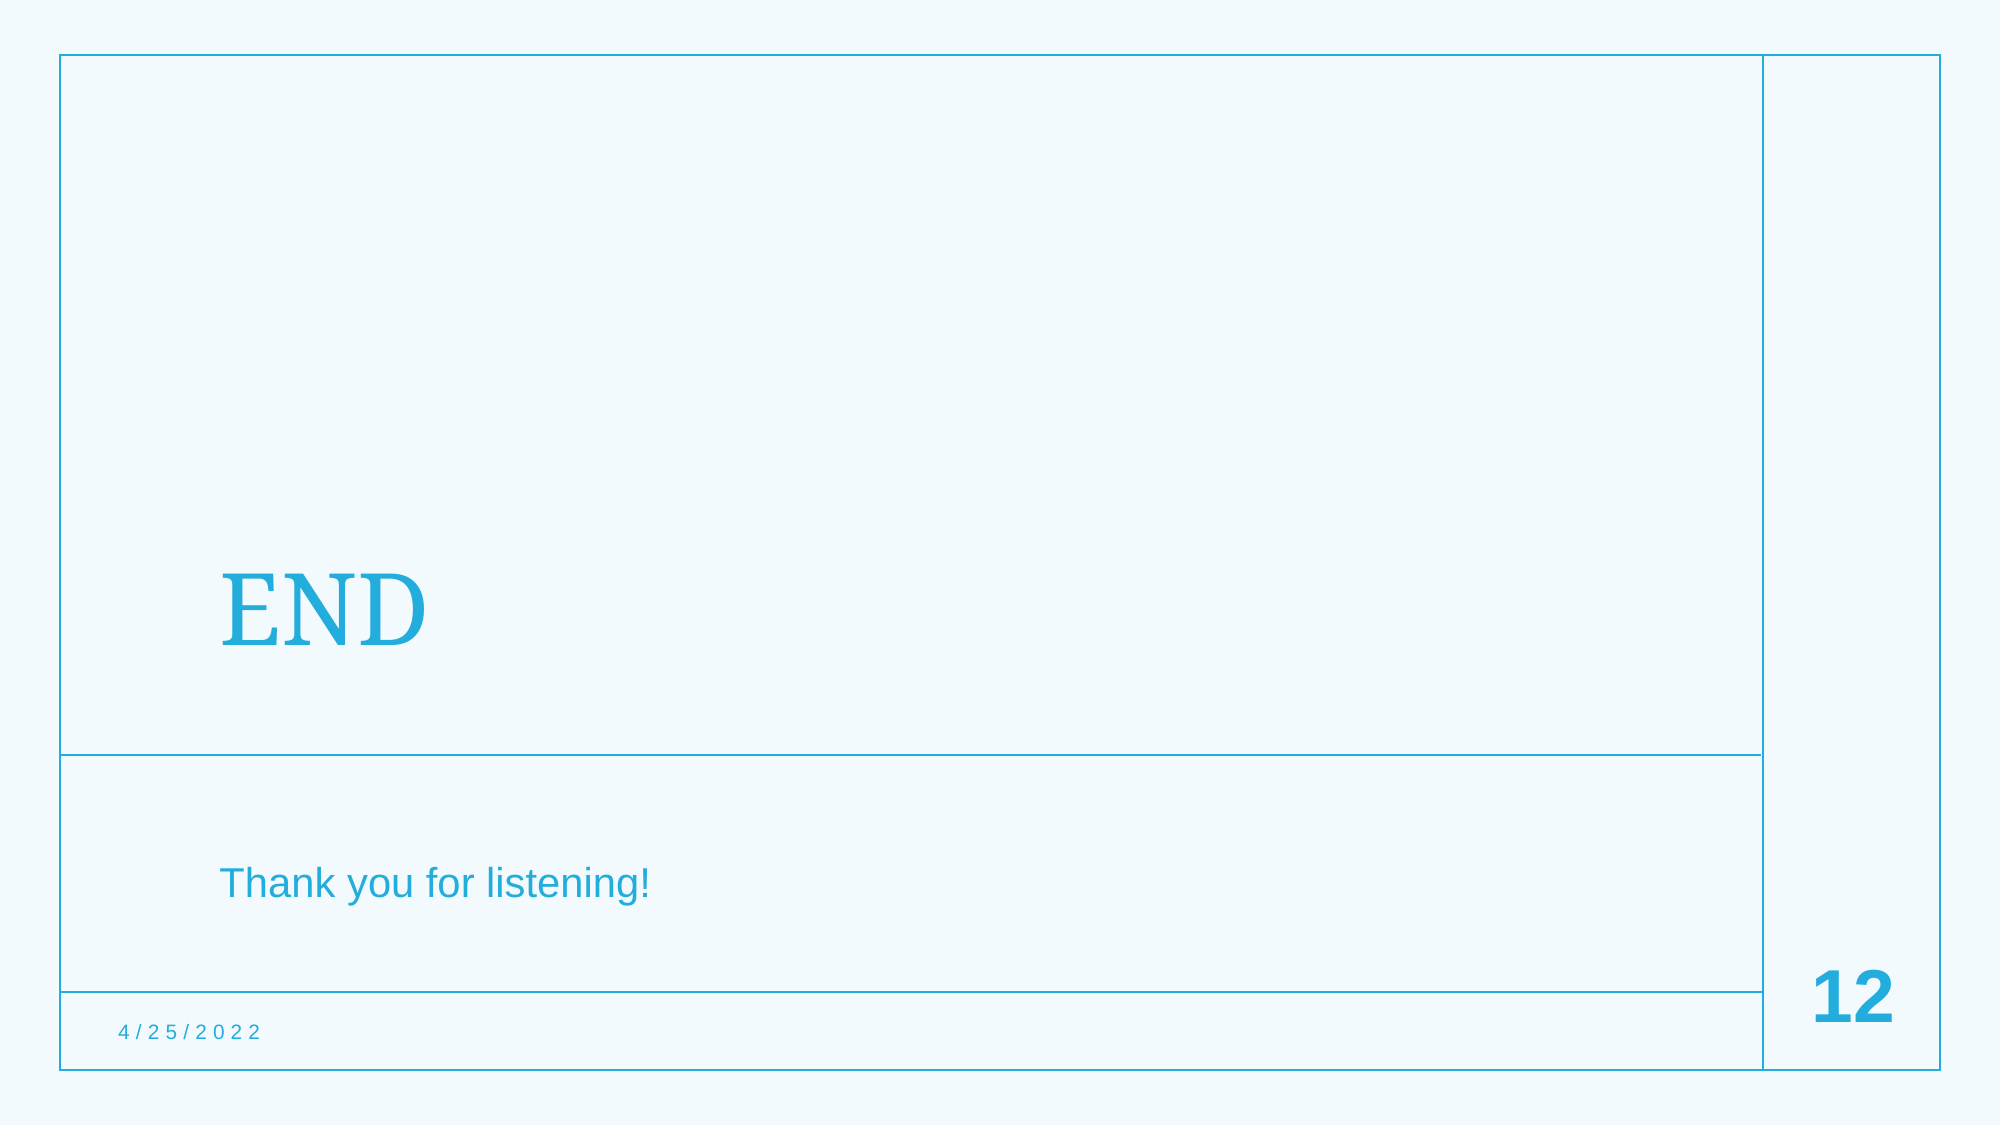

# END

Thank you for listening!
12
4/25/2022